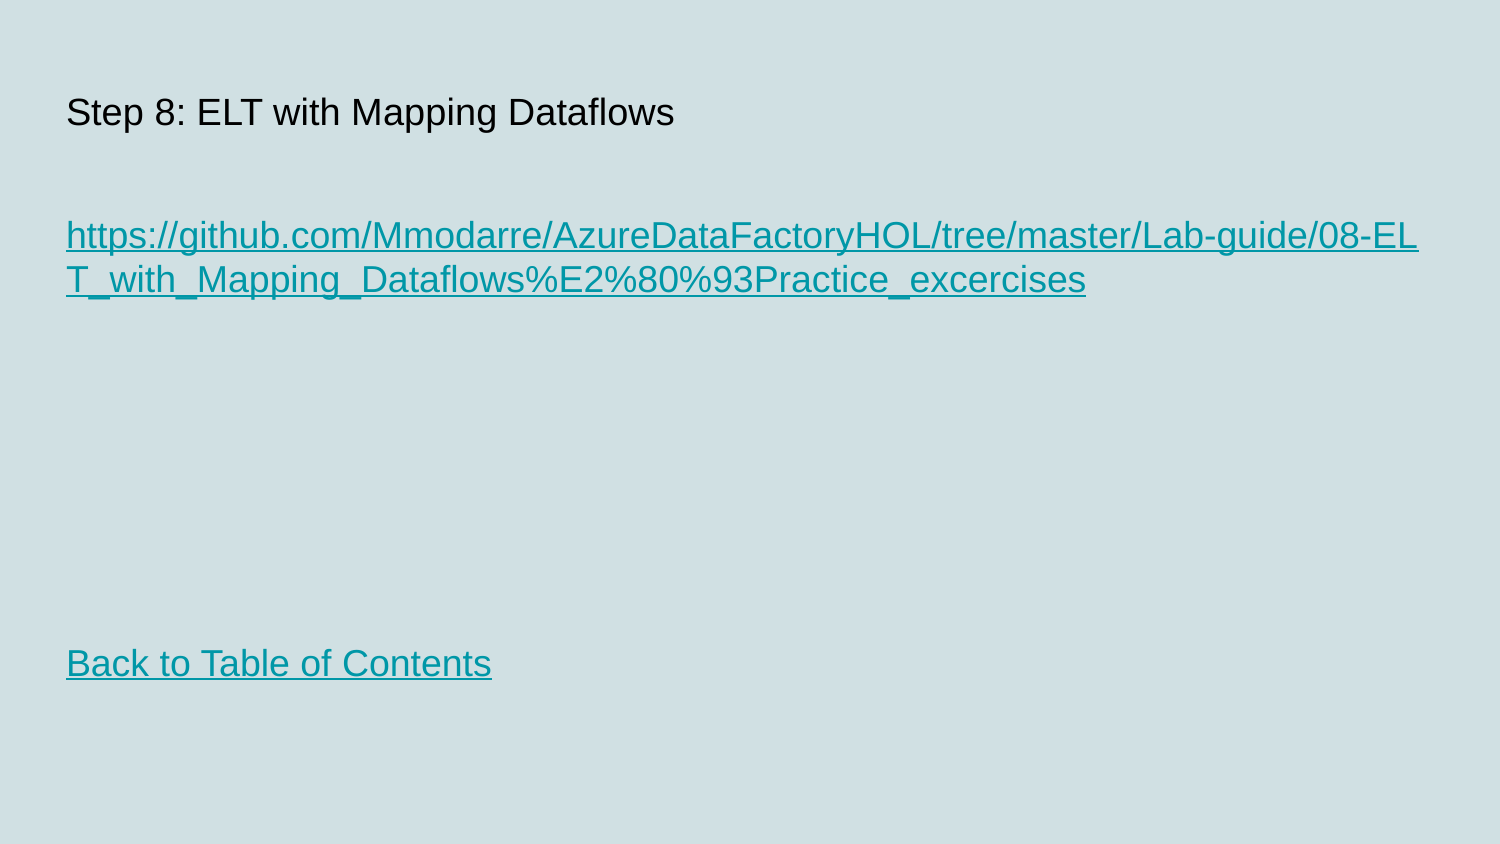

# Step 8: ELT with Mapping Dataflows

https://github.com/Mmodarre/AzureDataFactoryHOL/tree/master/Lab-guide/08-ELT_with_Mapping_Dataflows%E2%80%93Practice_excercises

Back to Table of Contents